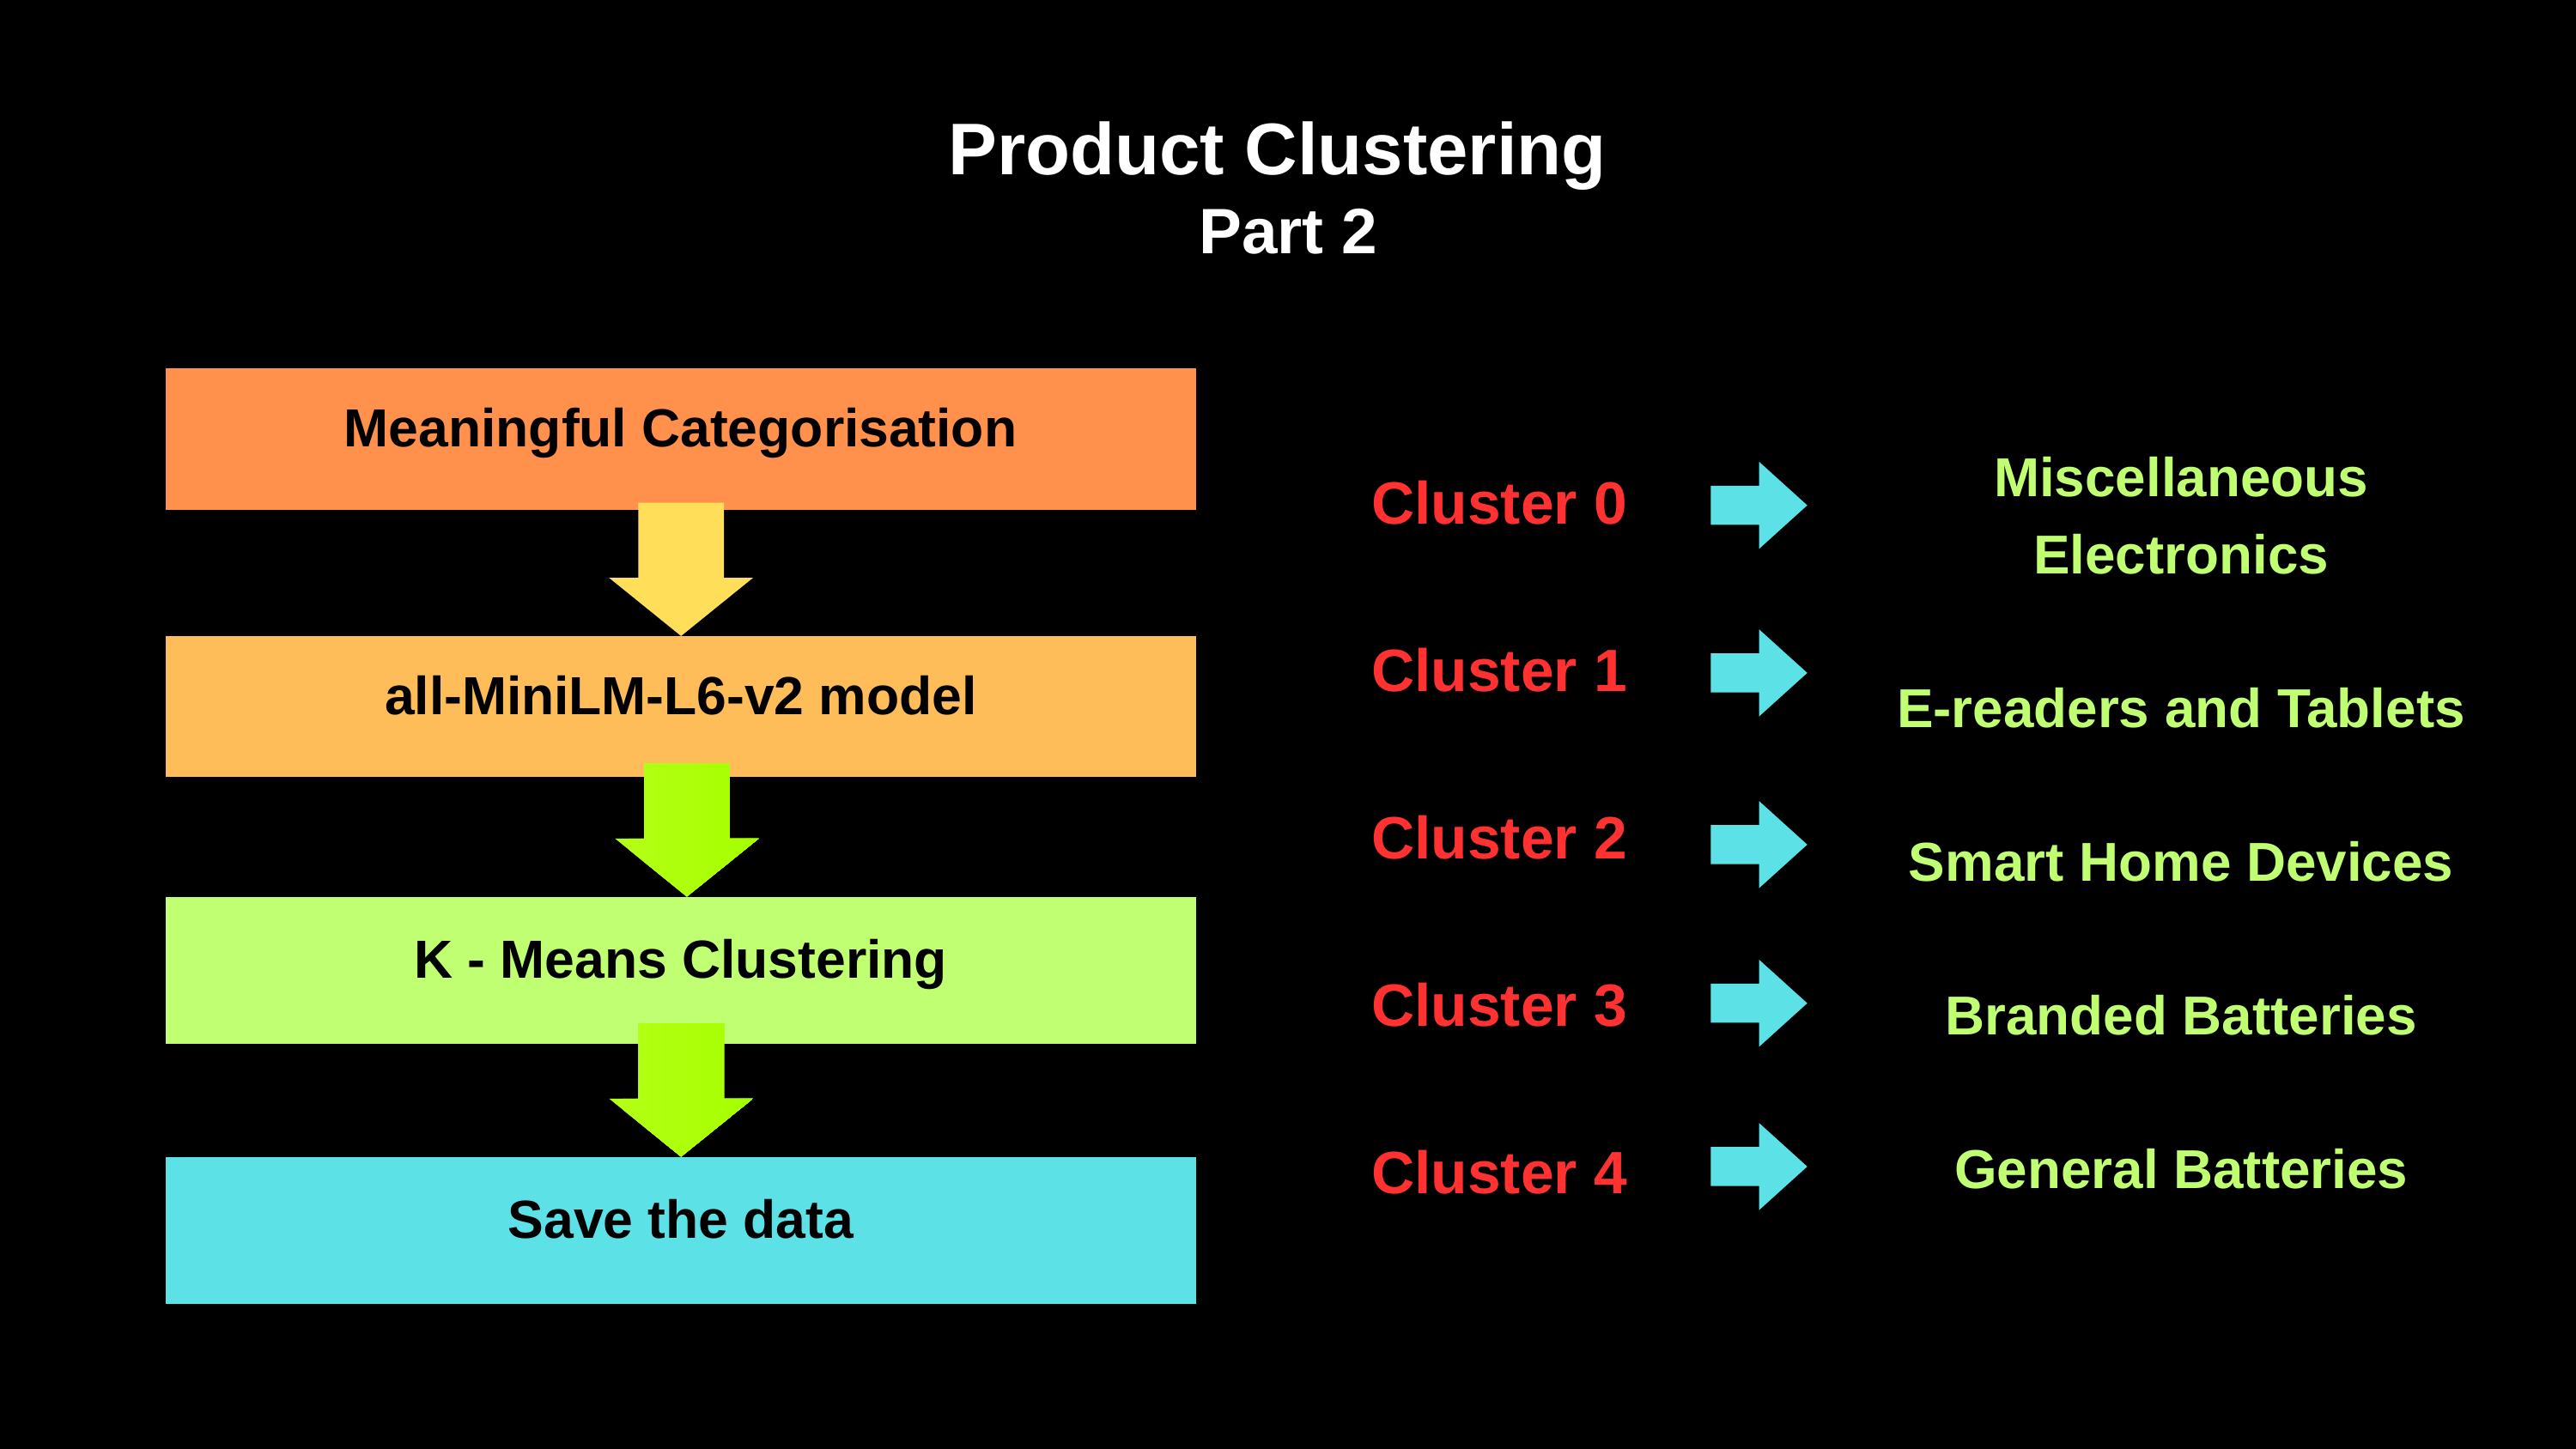

Product Clustering
Part 2

Meaningful Categorisation
Miscellaneous Electronics

E-readers and Tablets

Smart Home Devices

Branded Batteries

General Batteries

Cluster 0

Cluster 1

Cluster 2

Cluster 3

Cluster 4

all-MiniLM-L6-v2 model

K - Means Clustering

Save the data